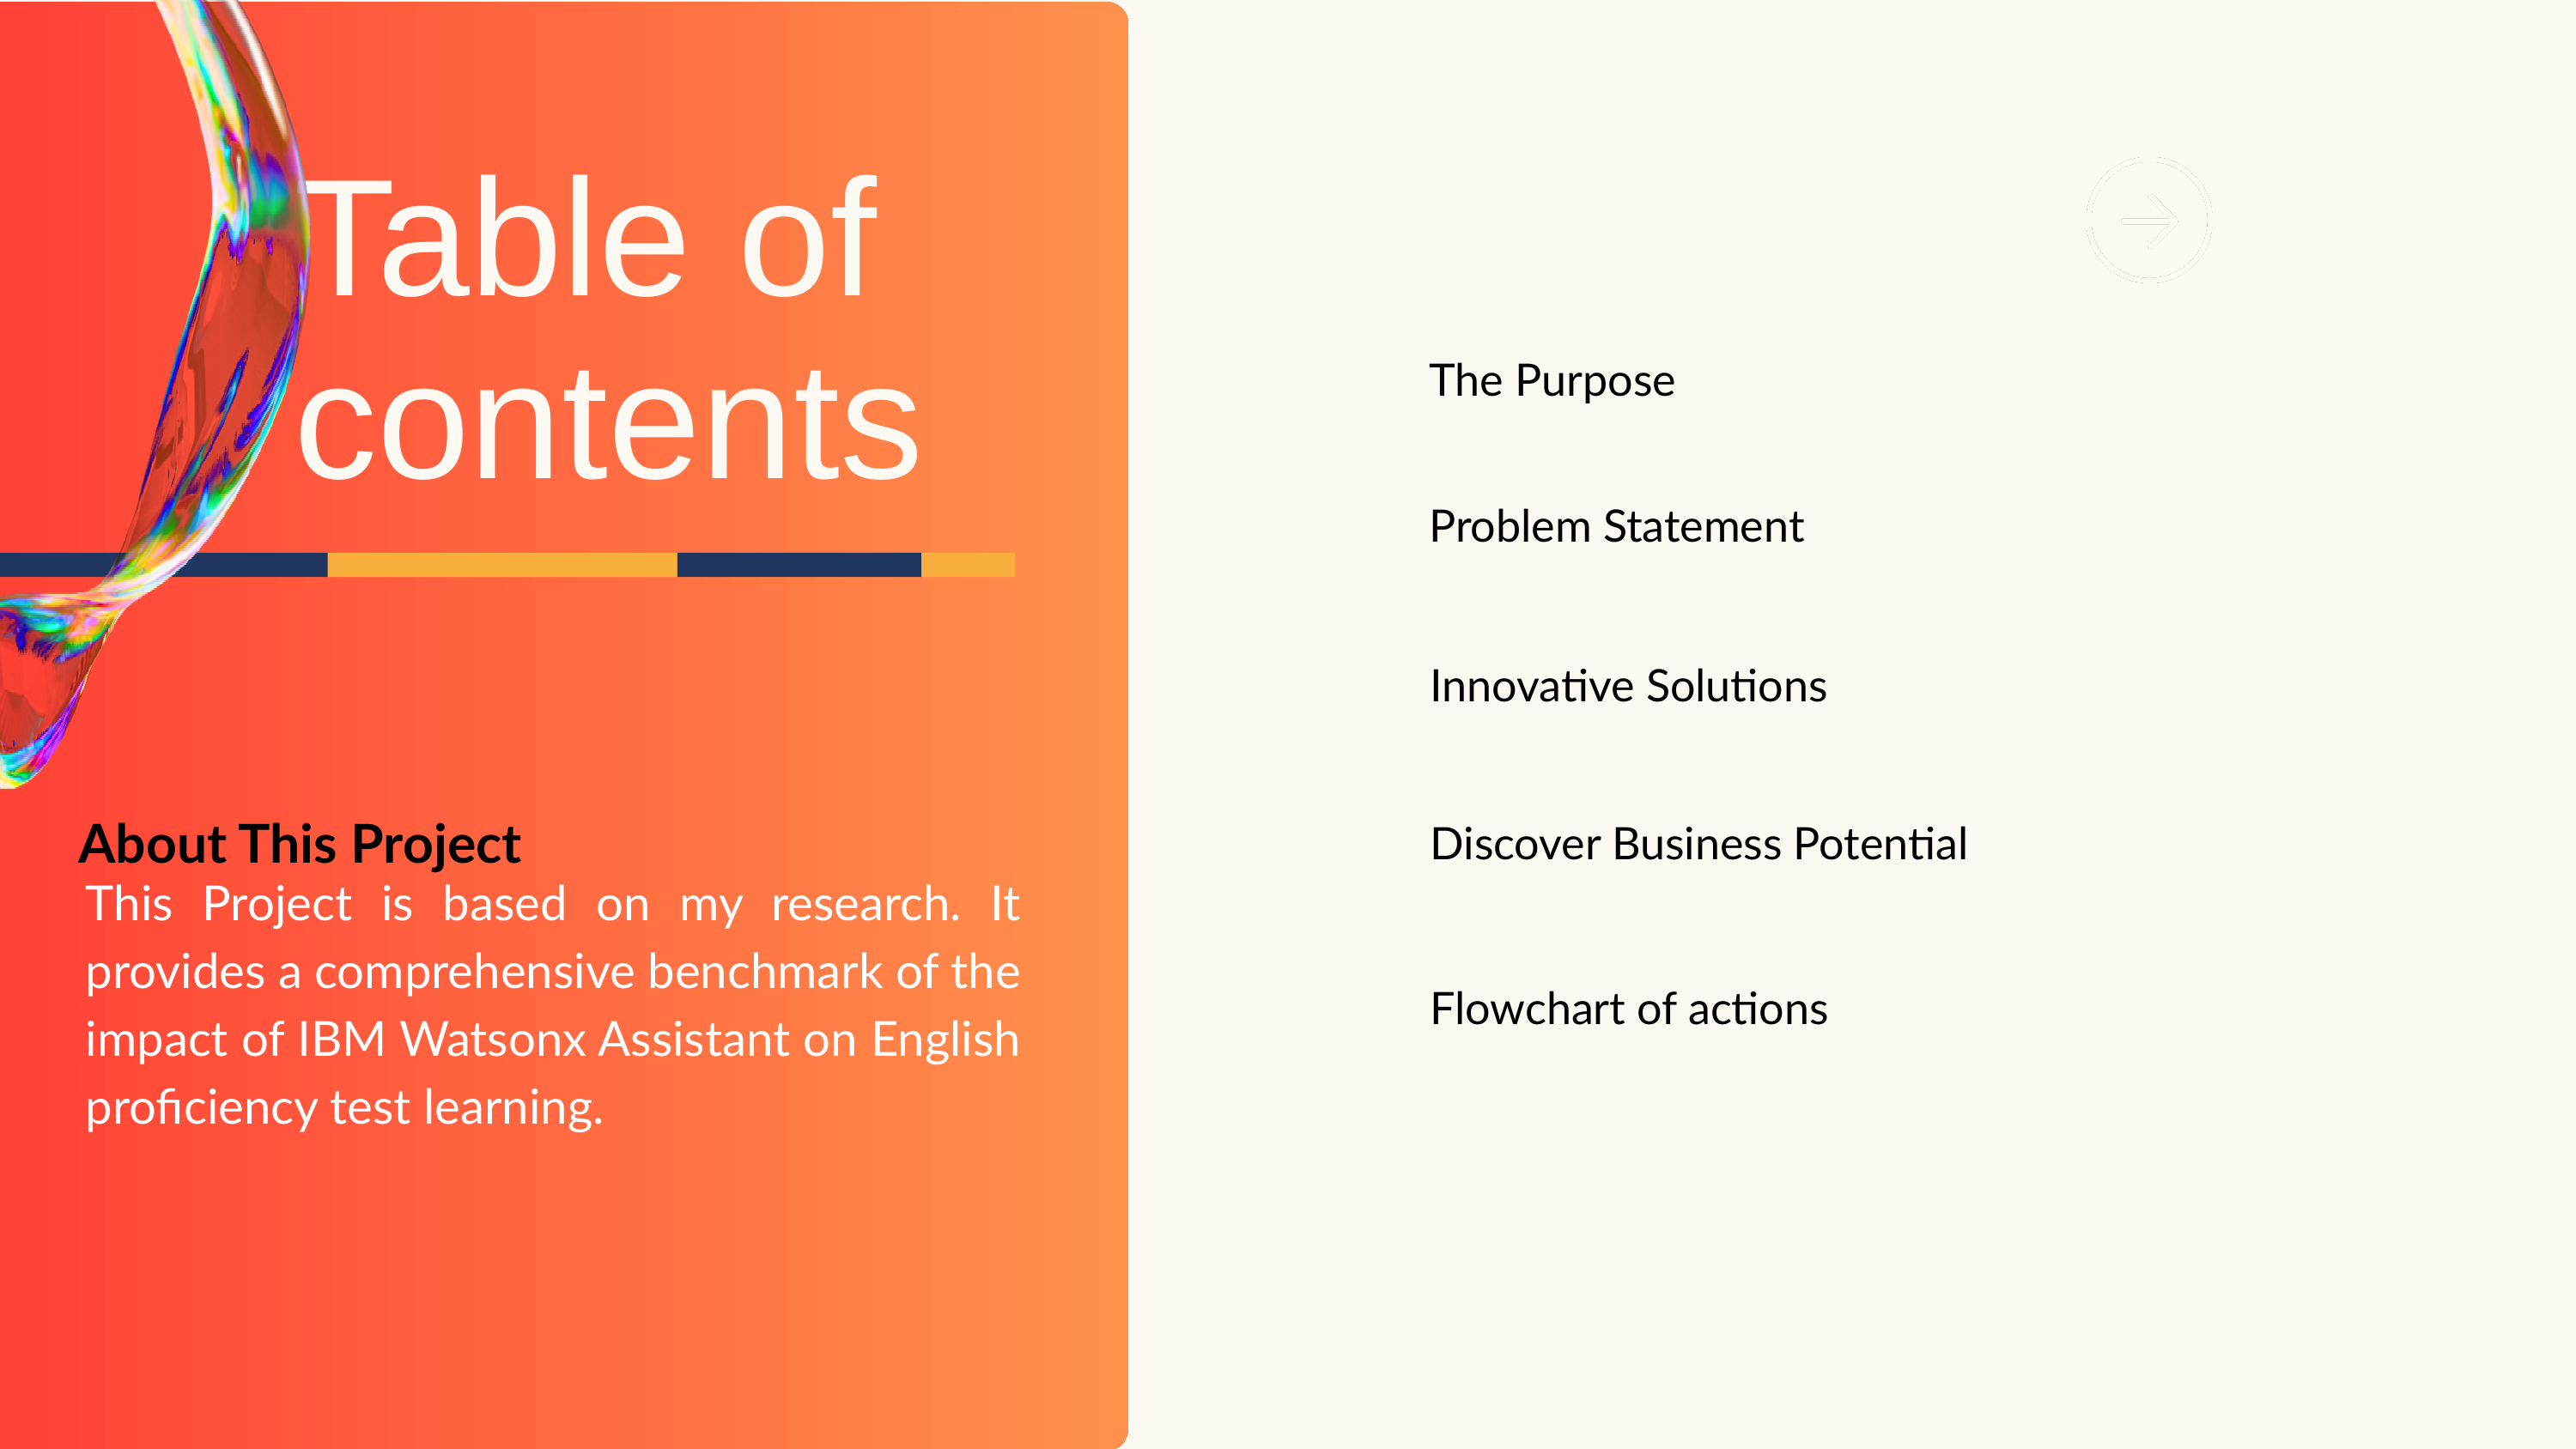

Table of contents

The Purpose
Problem Statement

Innovative Solutions
About This Project
Discover Business Potential
This Project is based on my research. It provides a comprehensive benchmark of the impact of IBM Watsonx Assistant on English proficiency test learning.
Flowchart of actions